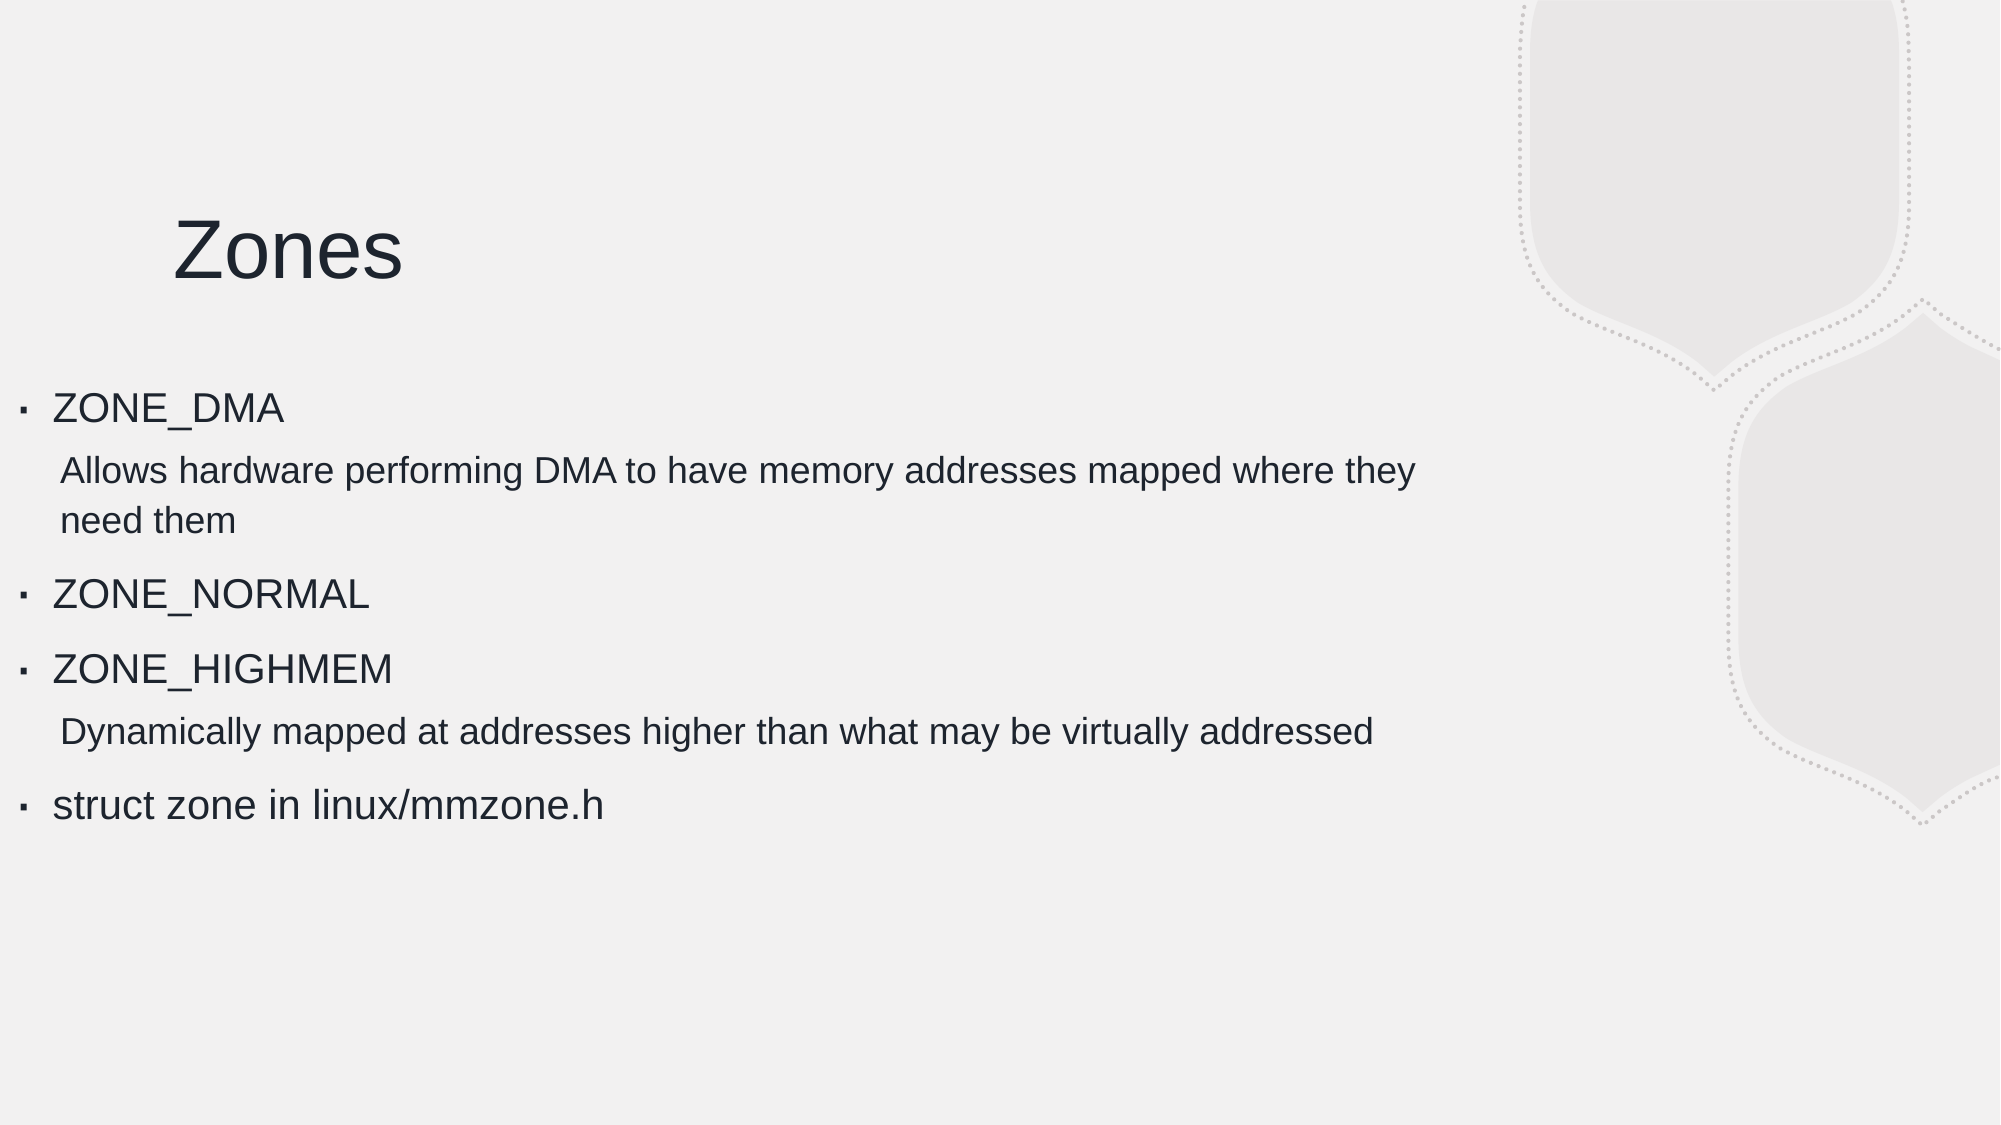

# Zones
ZONE_DMA
Allows hardware performing DMA to have memory addresses mapped where they need them
ZONE_NORMAL
ZONE_HIGHMEM
Dynamically mapped at addresses higher than what may be virtually addressed
struct zone in linux/mmzone.h